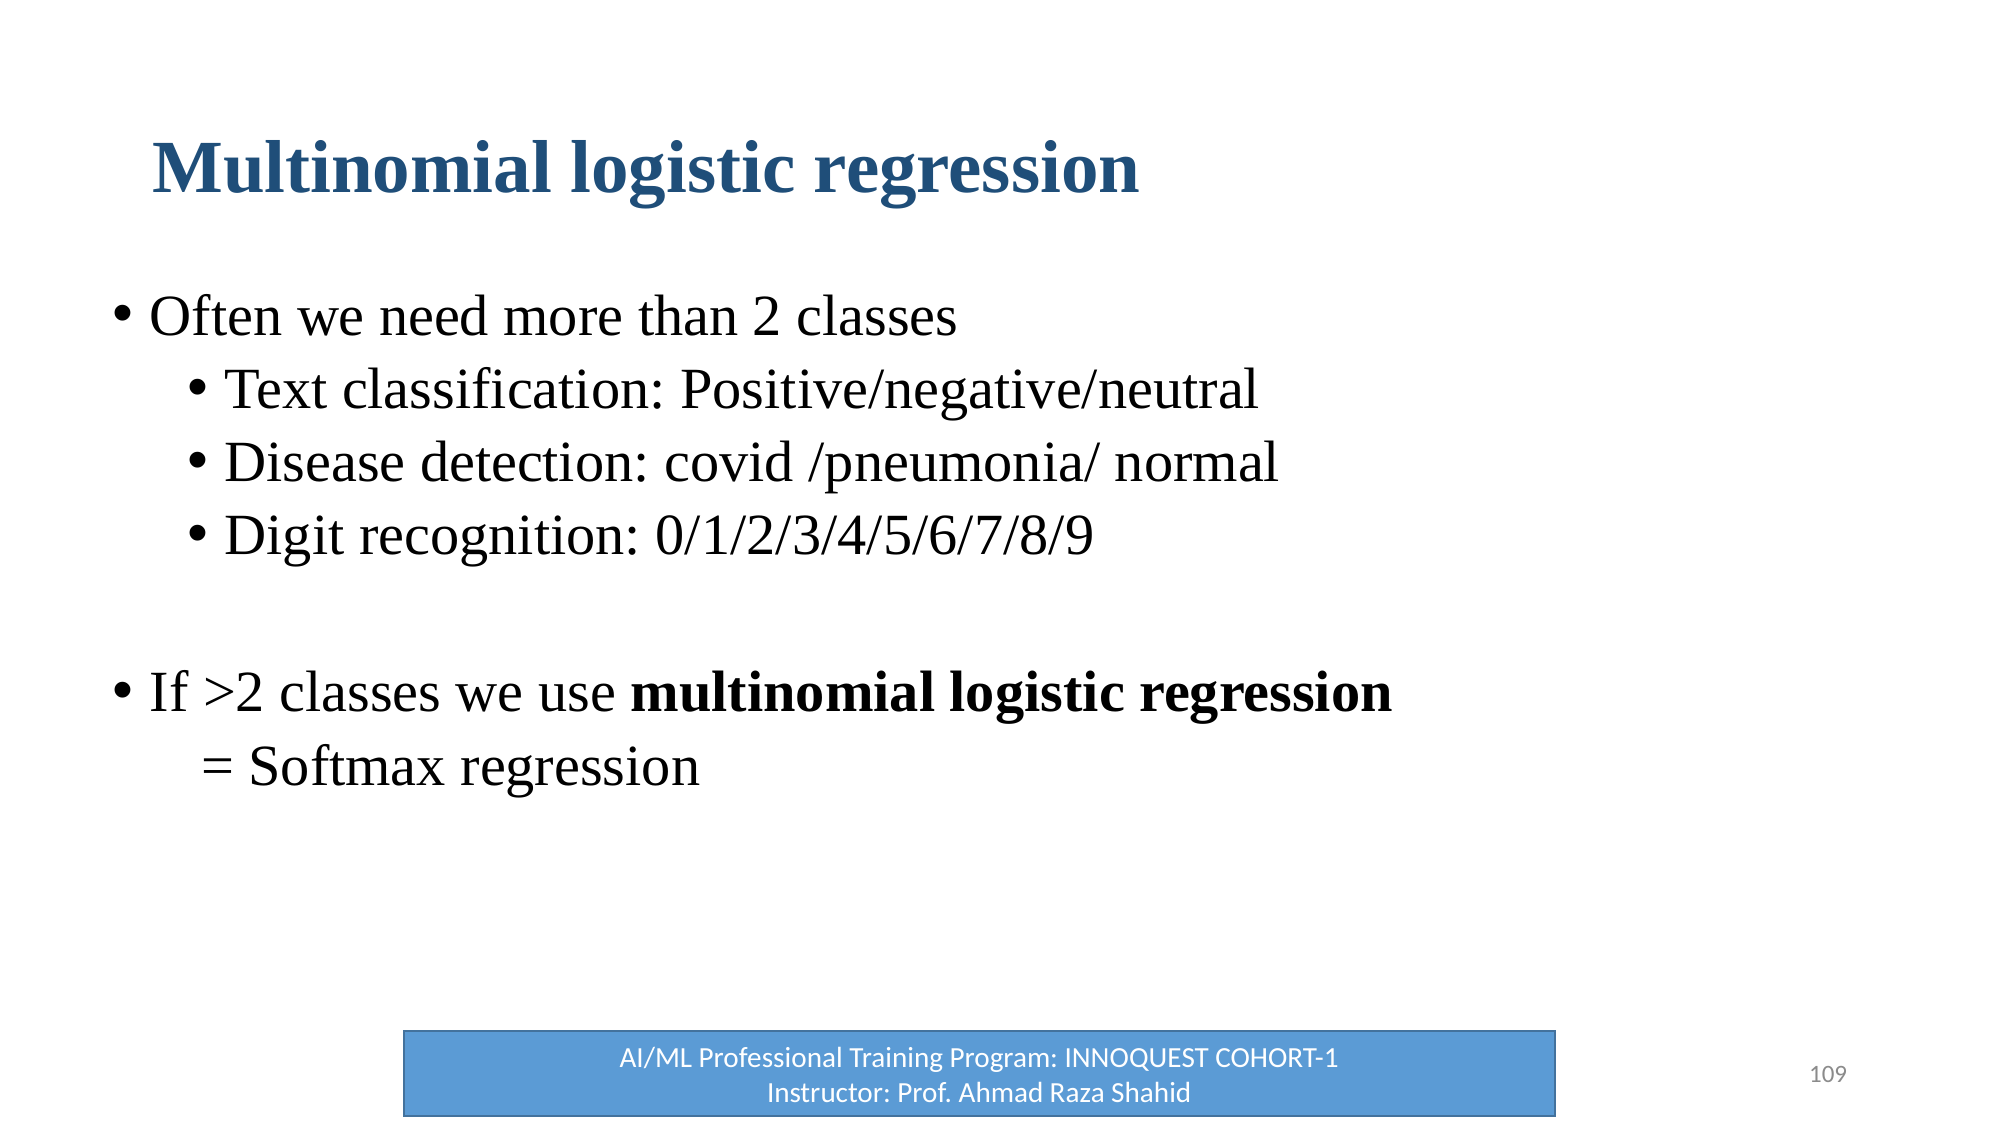

# Multinomial logistic regression
Often we need more than 2 classes
Text classification: Positive/negative/neutral
Disease detection: covid /pneumonia/ normal
Digit recognition: 0/1/2/3/4/5/6/7/8/9

If >2 classes we use multinomial logistic regression
= Softmax regression

AI/ML Professional Training Program: INNOQUEST COHORT-1
Instructor: Prof. Ahmad Raza Shahid
109